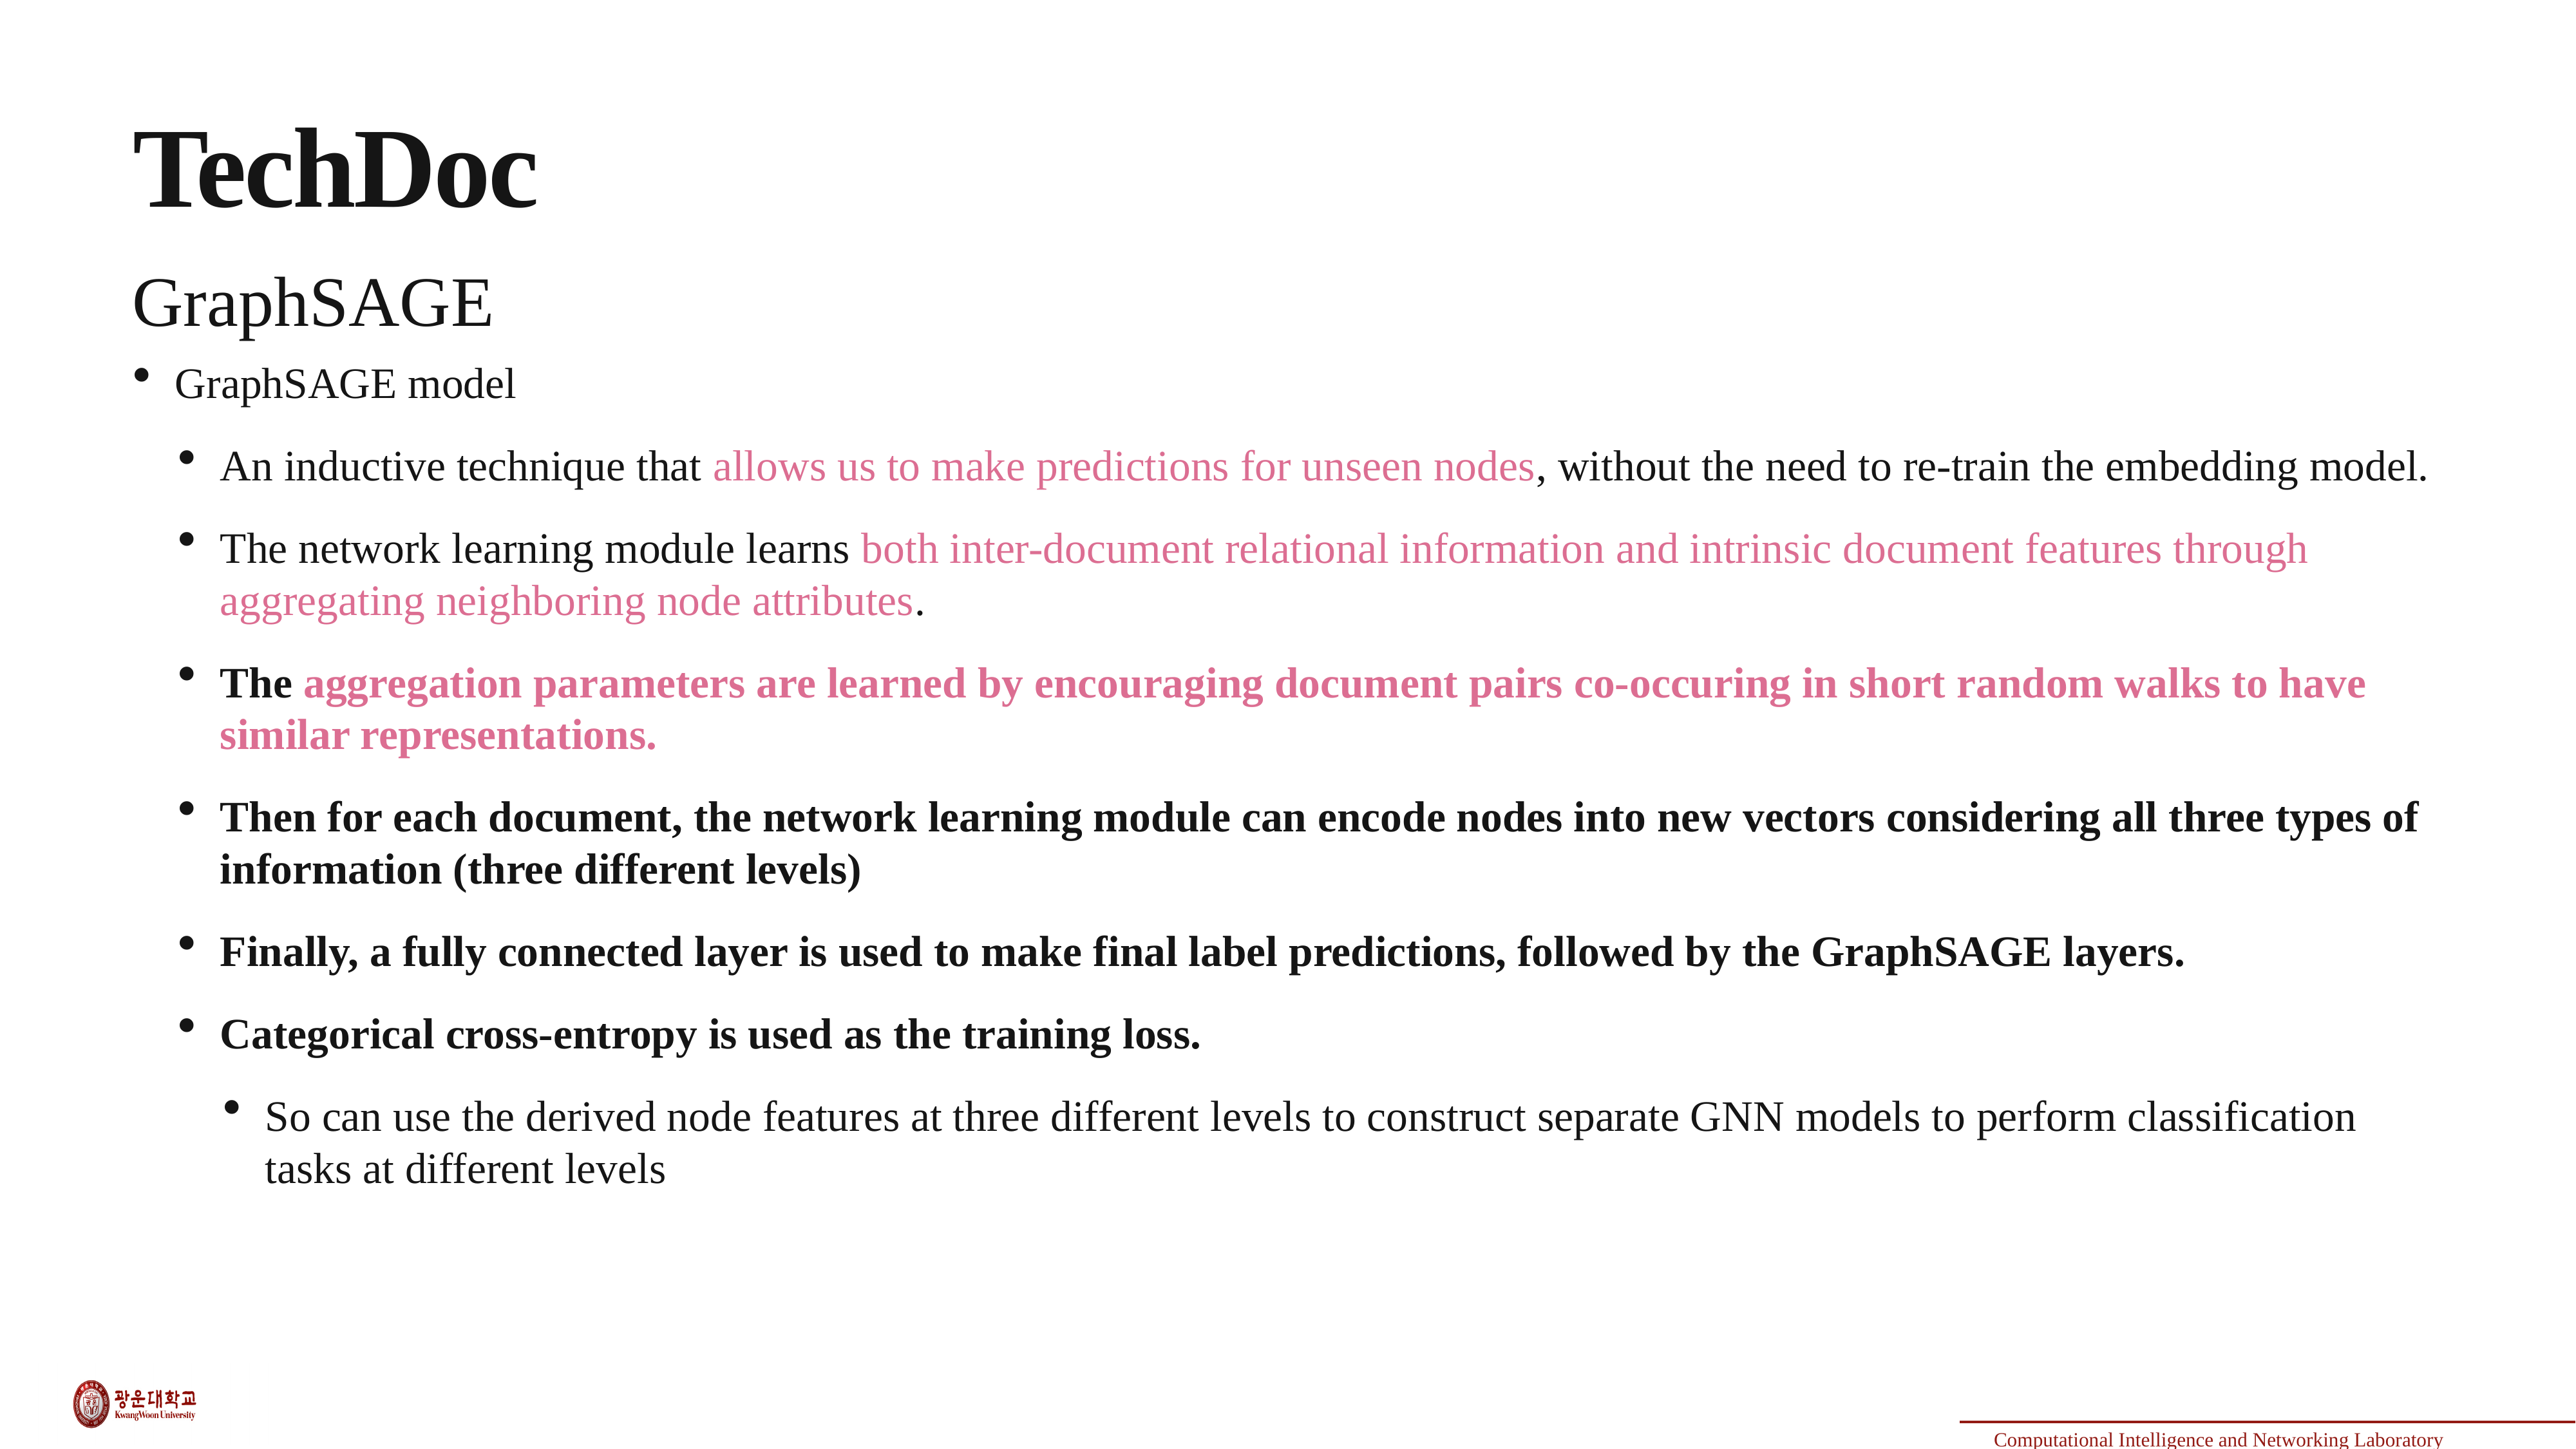

# TechDoc
GraphSAGE
GraphSAGE model
An inductive technique that allows us to make predictions for unseen nodes, without the need to re-train the embedding model.
The network learning module learns both inter-document relational information and intrinsic document features through aggregating neighboring node attributes.
The aggregation parameters are learned by encouraging document pairs co-occuring in short random walks to have similar representations.
Then for each document, the network learning module can encode nodes into new vectors considering all three types of information (three different levels)
Finally, a fully connected layer is used to make final label predictions, followed by the GraphSAGE layers.
Categorical cross-entropy is used as the training loss.
So can use the derived node features at three different levels to construct separate GNN models to perform classification tasks at different levels